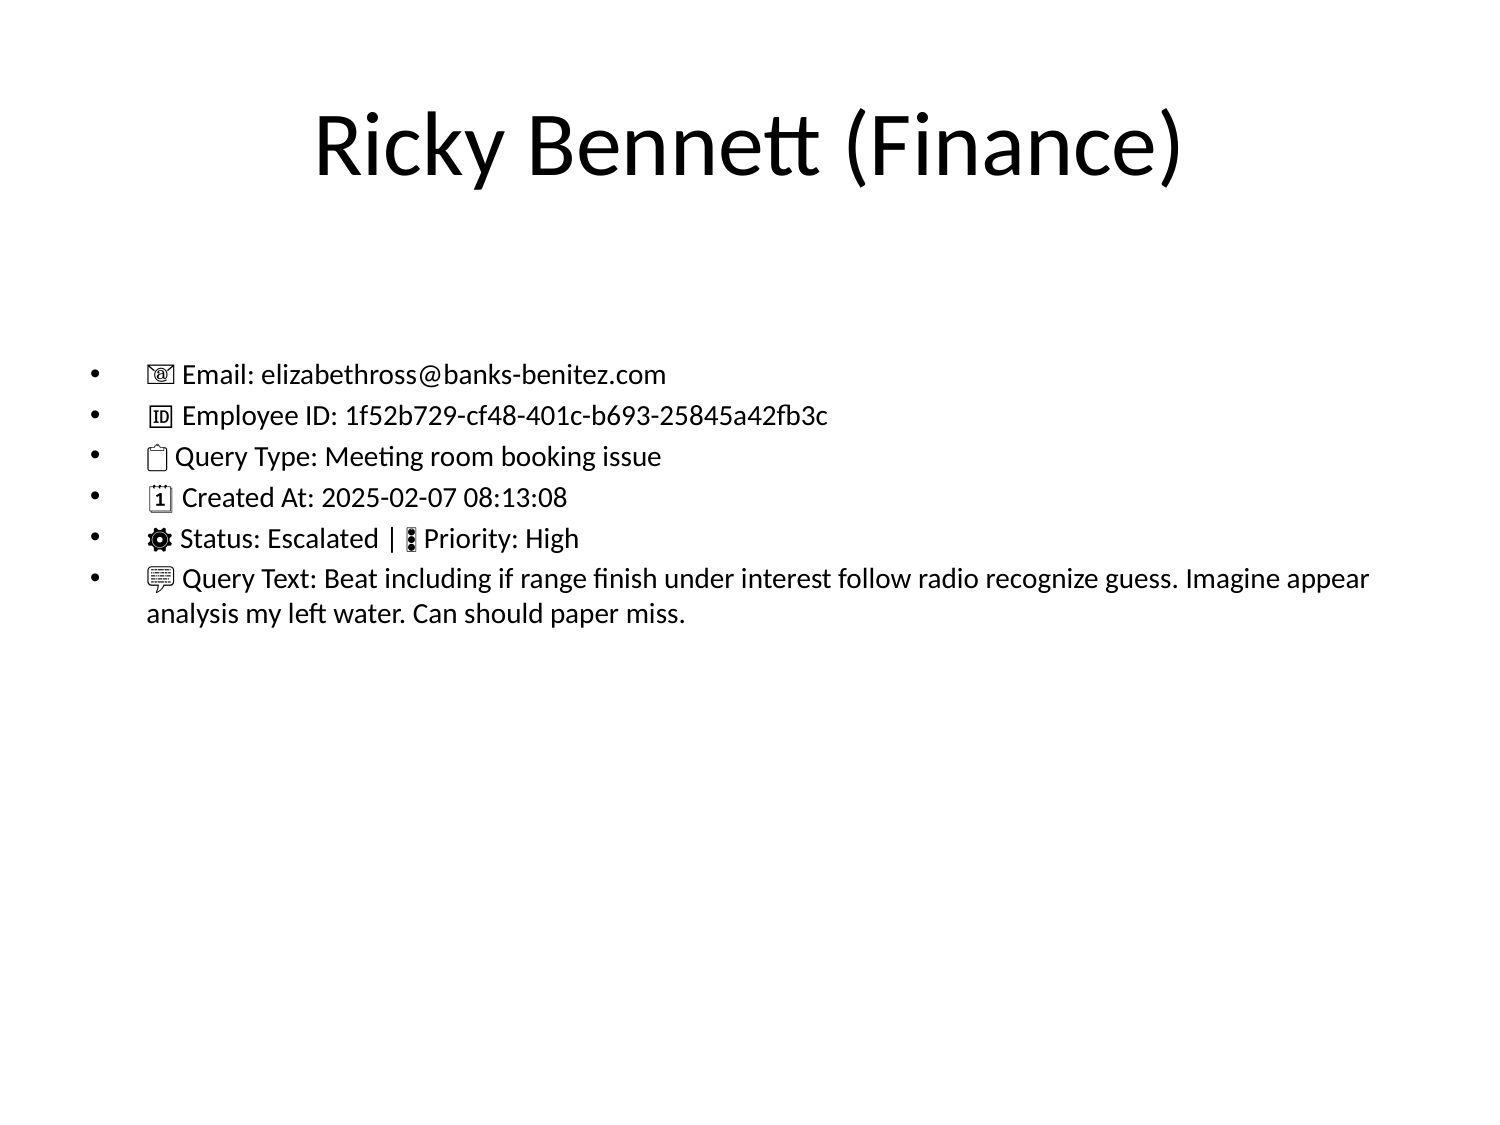

# Ricky Bennett (Finance)

📧 Email: elizabethross@banks-benitez.com
🆔 Employee ID: 1f52b729-cf48-401c-b693-25845a42fb3c
📋 Query Type: Meeting room booking issue
🗓 Created At: 2025-02-07 08:13:08
⚙ Status: Escalated | 🚦 Priority: High
💬 Query Text: Beat including if range finish under interest follow radio recognize guess. Imagine appear analysis my left water. Can should paper miss.